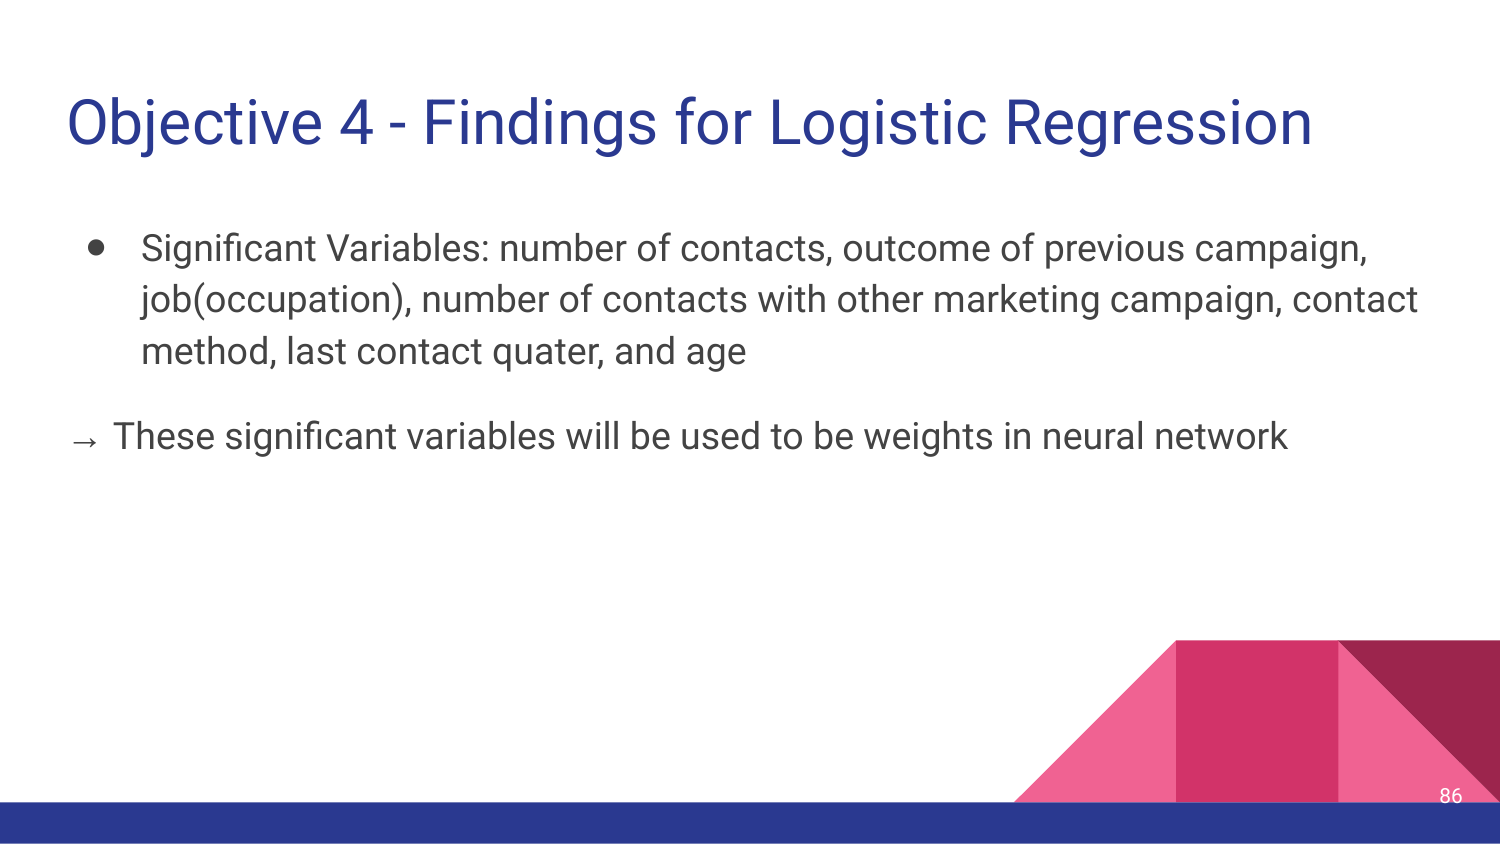

# Objective 4 - Findings for Logistic Regression

Significant Variables: number of contacts, outcome of previous campaign, job(occupation), number of contacts with other marketing campaign, contact method, last contact quater, and age
→ These significant variables will be used to be weights in neural network
86